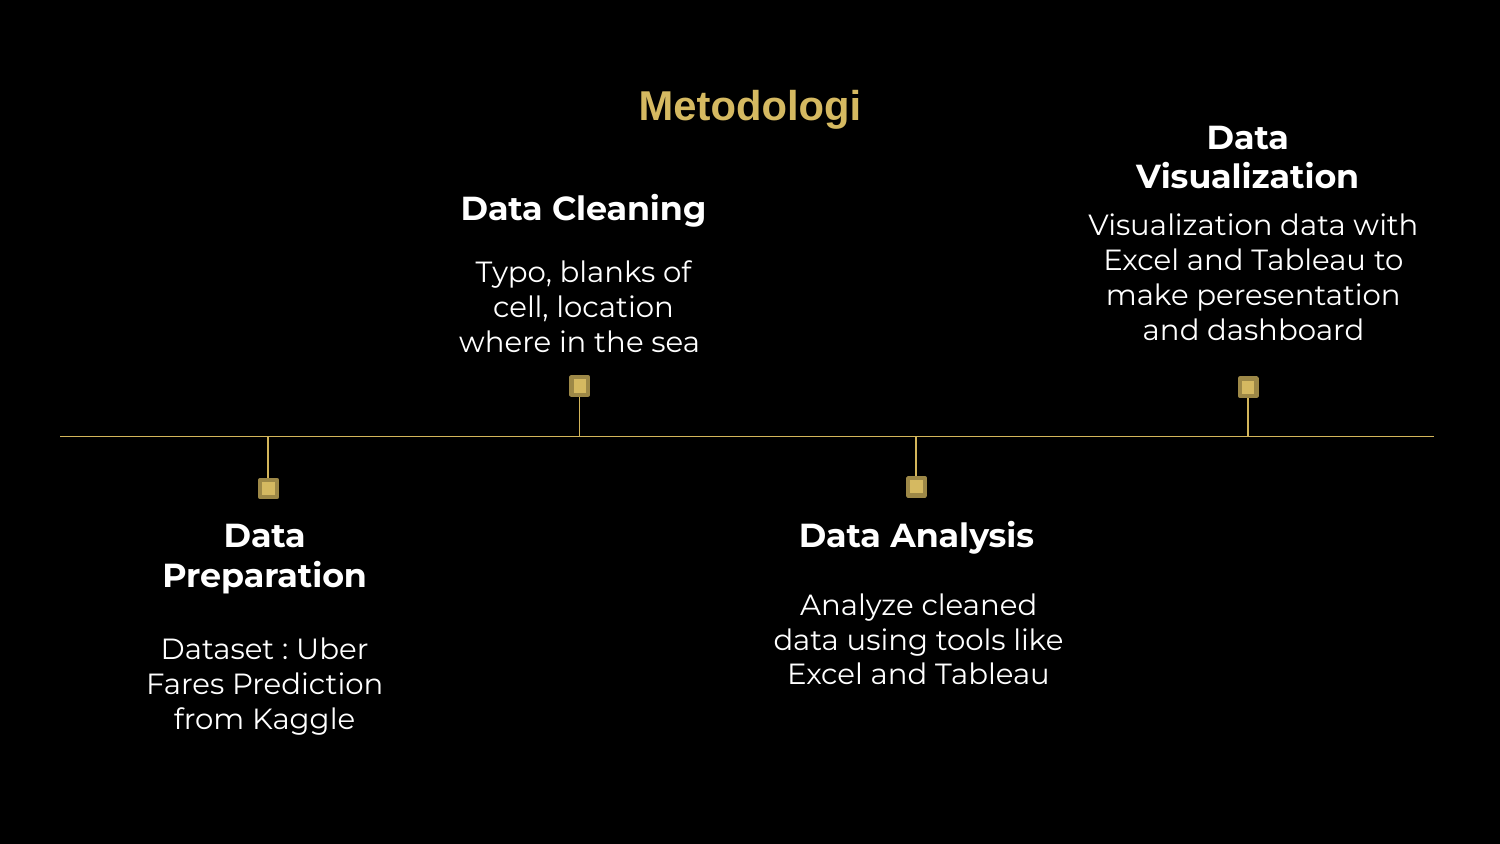

OVERVIEW
# Metodologi
119,863 orders
(2011 – 2014)
Data Visualization
Data Cleaning
Service
Visualization data with Excel and Tableau to make peresentation and dashboard

Typo, blanks of cell, location where in the sea

New York,
USA

The company's core service is its ridesharing platform, which allows passengers to connect with drivers using a smartphone app.

Uber has also expanded into other areas of transportation, including bike-sharing and food delivery.

Data Analysis

Data Preparation
Analyze cleaned data using tools like Excel and Tableau
Revenue $ 1,413,163
Dataset : Uber Fares Prediction from Kaggle

Company